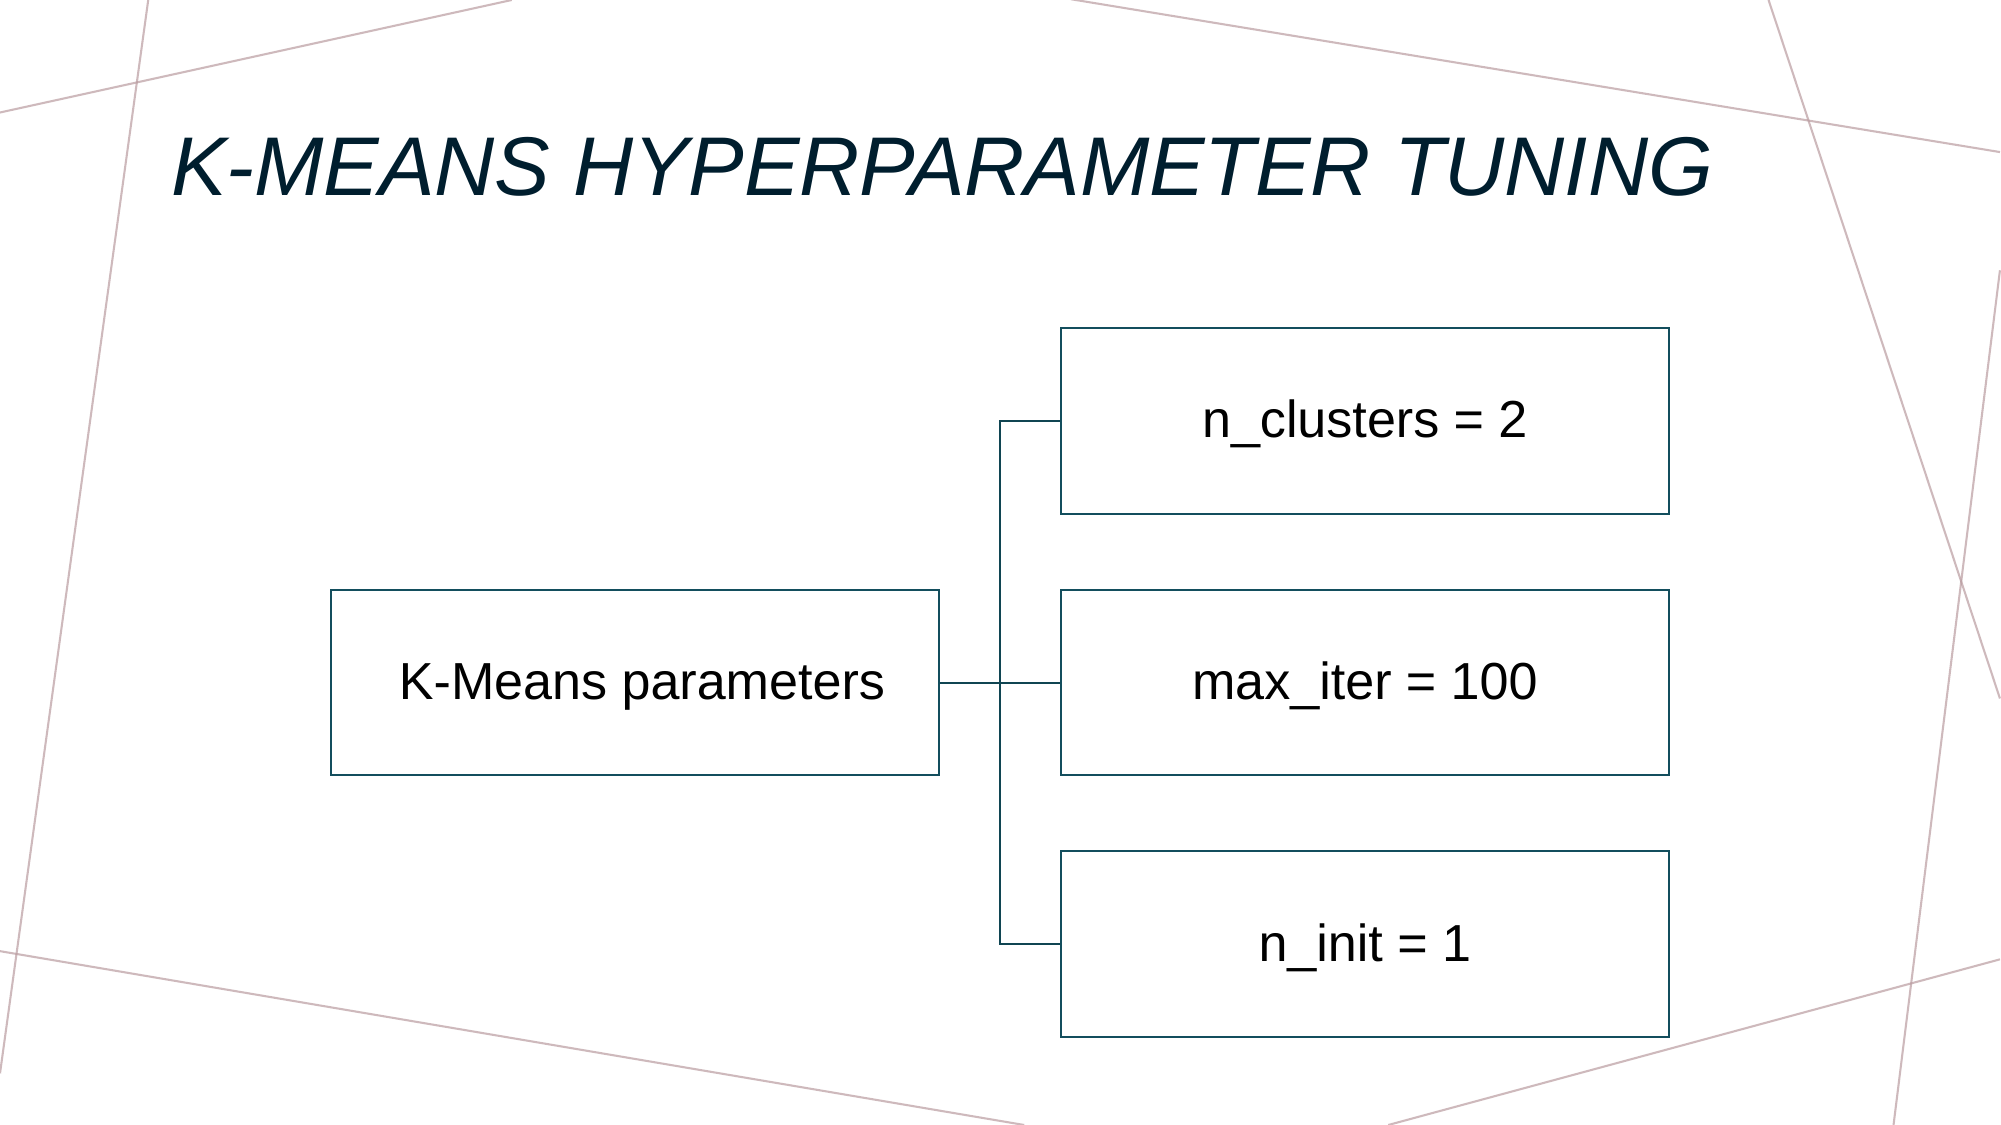

# K-Means Hyperparameter Tuning
K-Means parameters
n_clusters = 2
max_iter = 100
n_init = 1